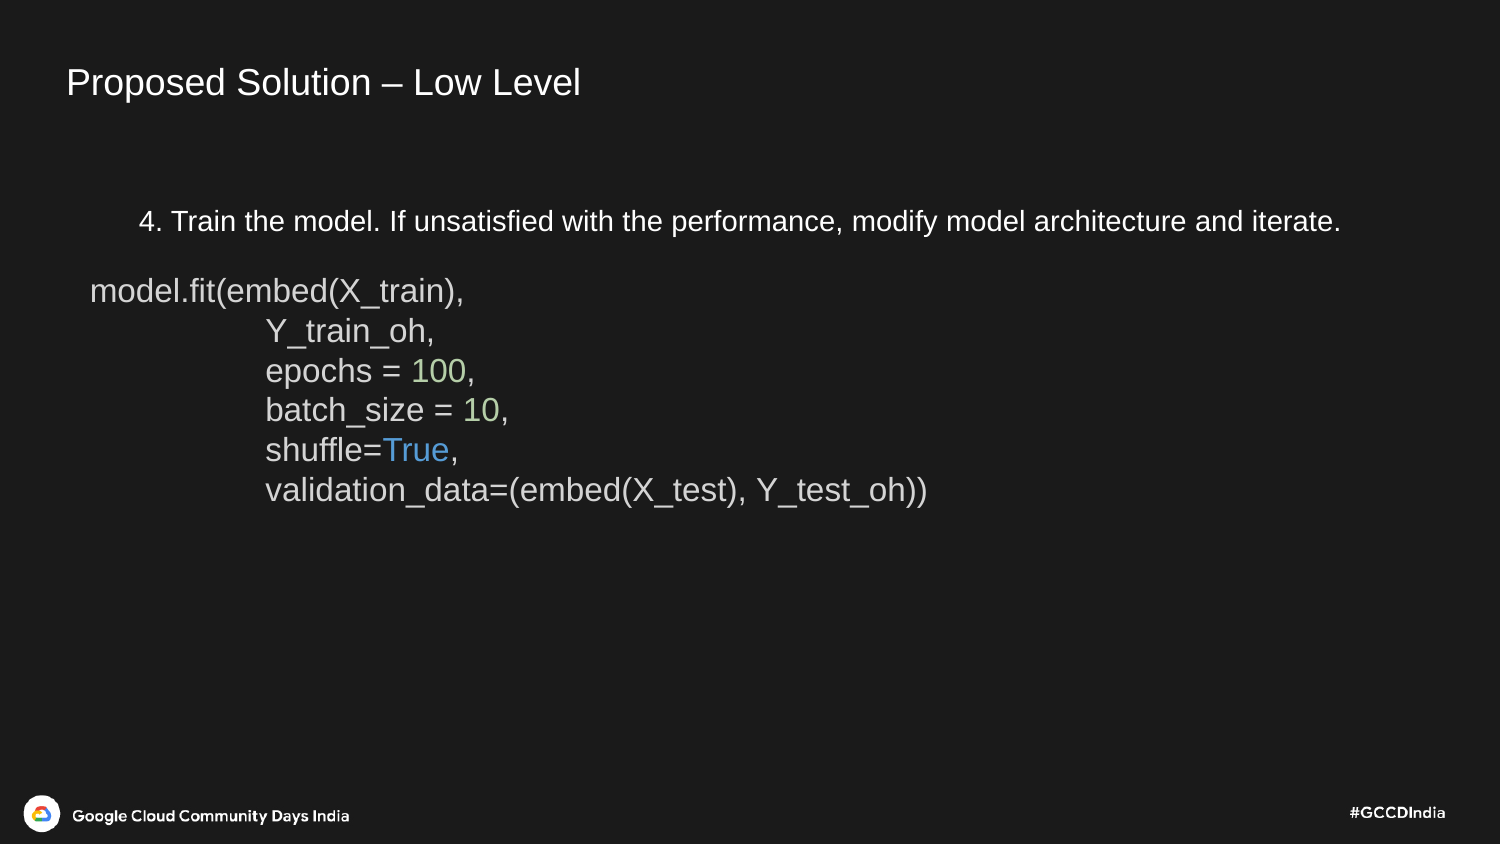

# Proposed Solution – Low Level
4. Train the model. If unsatisfied with the performance, modify model architecture and iterate.
model.fit(embed(X_train),
                   Y_train_oh,
                   epochs = 100,
                   batch_size = 10,
                   shuffle=True,
                   validation_data=(embed(X_test), Y_test_oh))